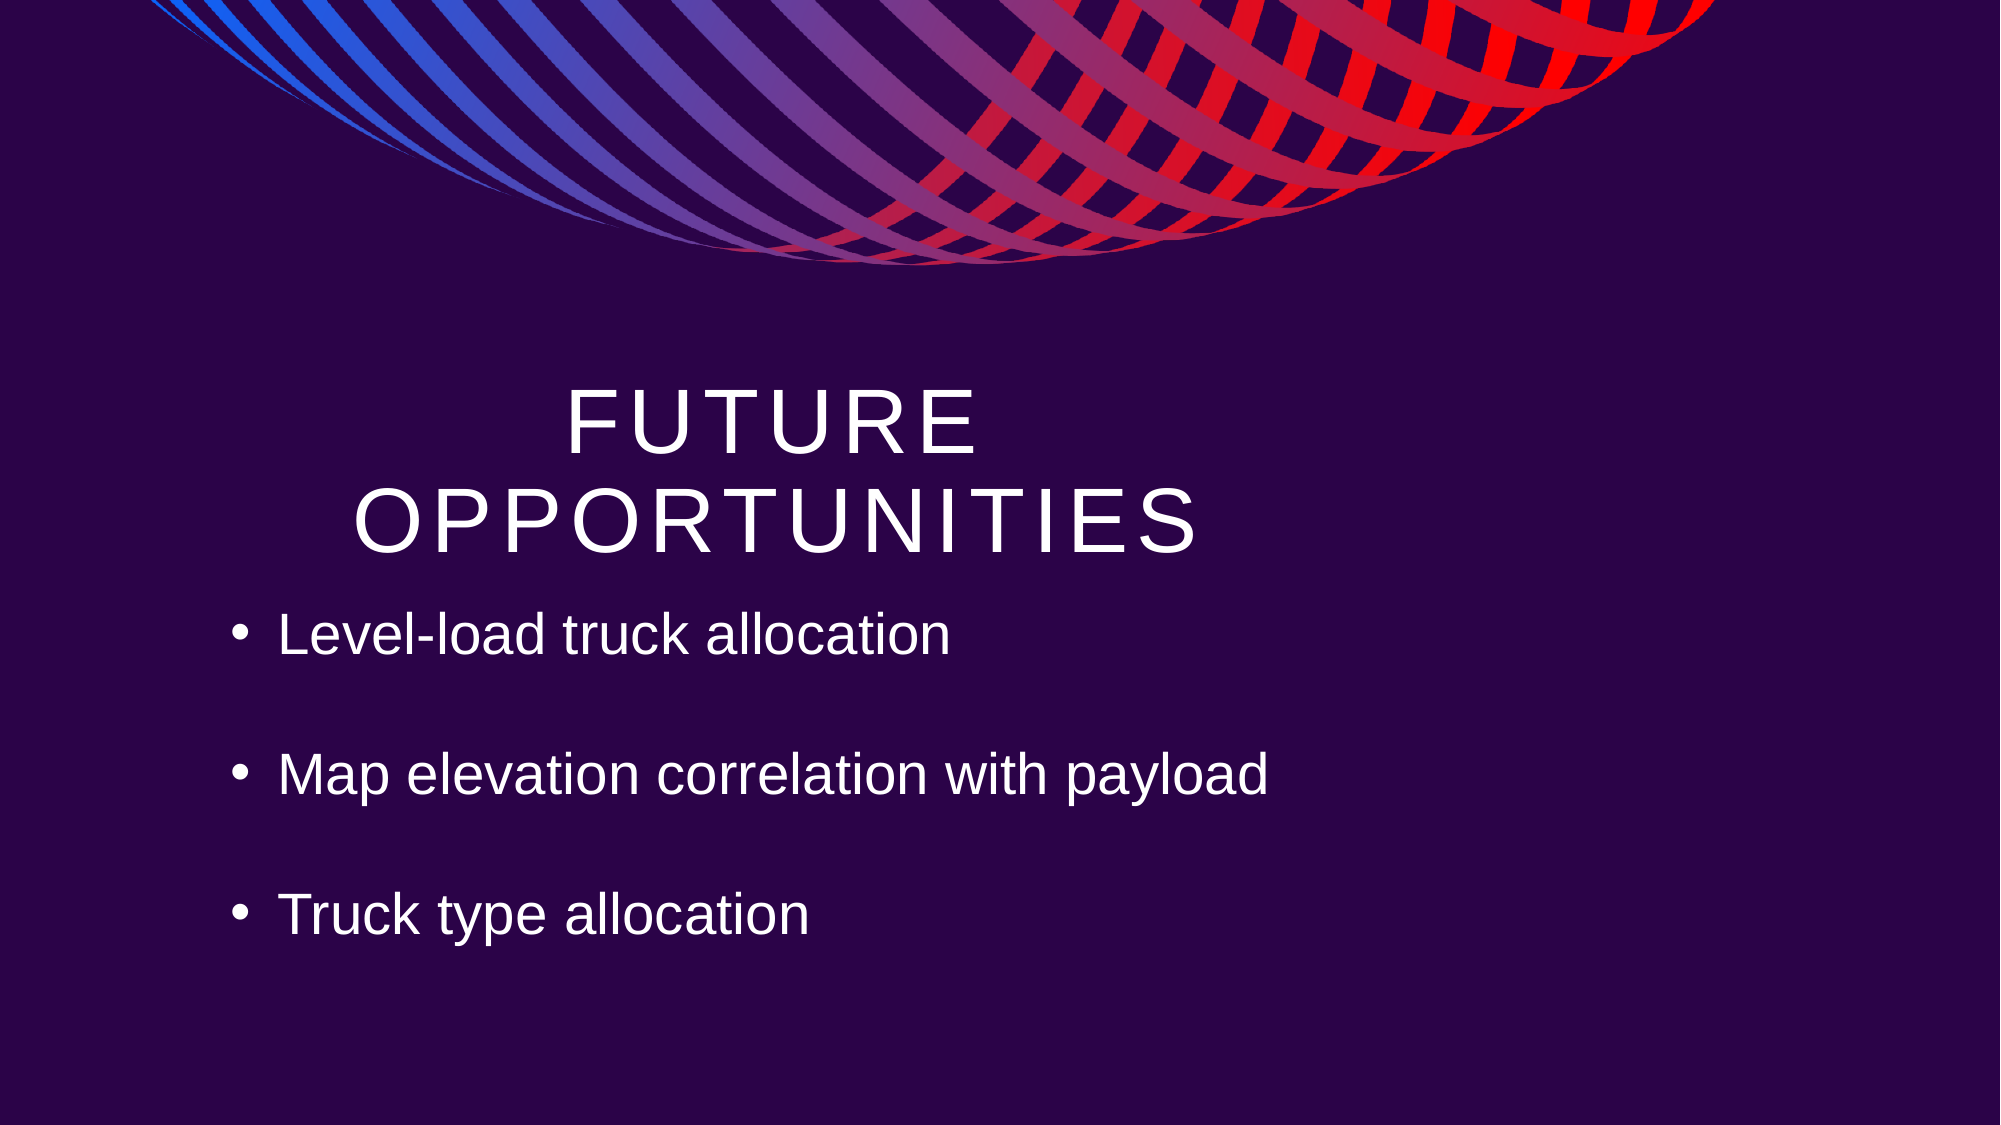

# Future opportunities
Level-load truck allocation
Map elevation correlation with payload
Truck type allocation